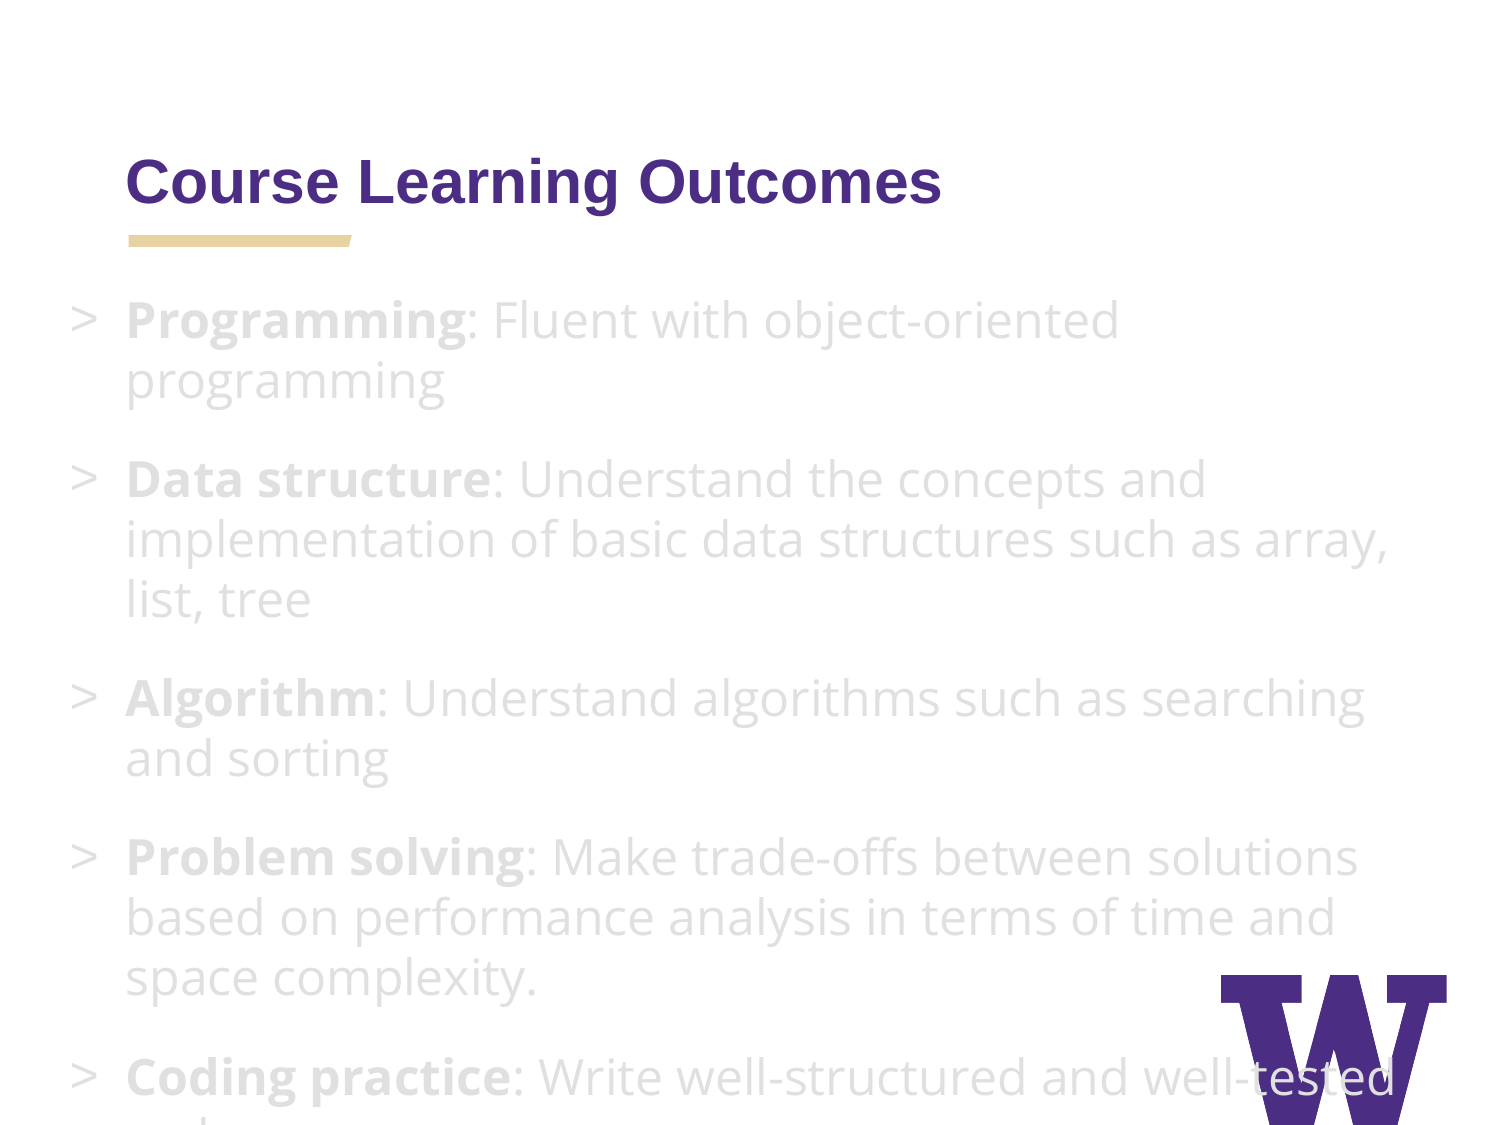

# Course Learning Outcomes
Programming: Fluent with object-oriented programming

Data structure: Understand the concepts and implementation of basic data structures such as array, list, tree

Algorithm: Understand algorithms such as searching and sorting

Problem solving: Make trade-offs between solutions based on performance analysis in terms of time and space complexity.

Coding practice: Write well-structured and well-tested codes